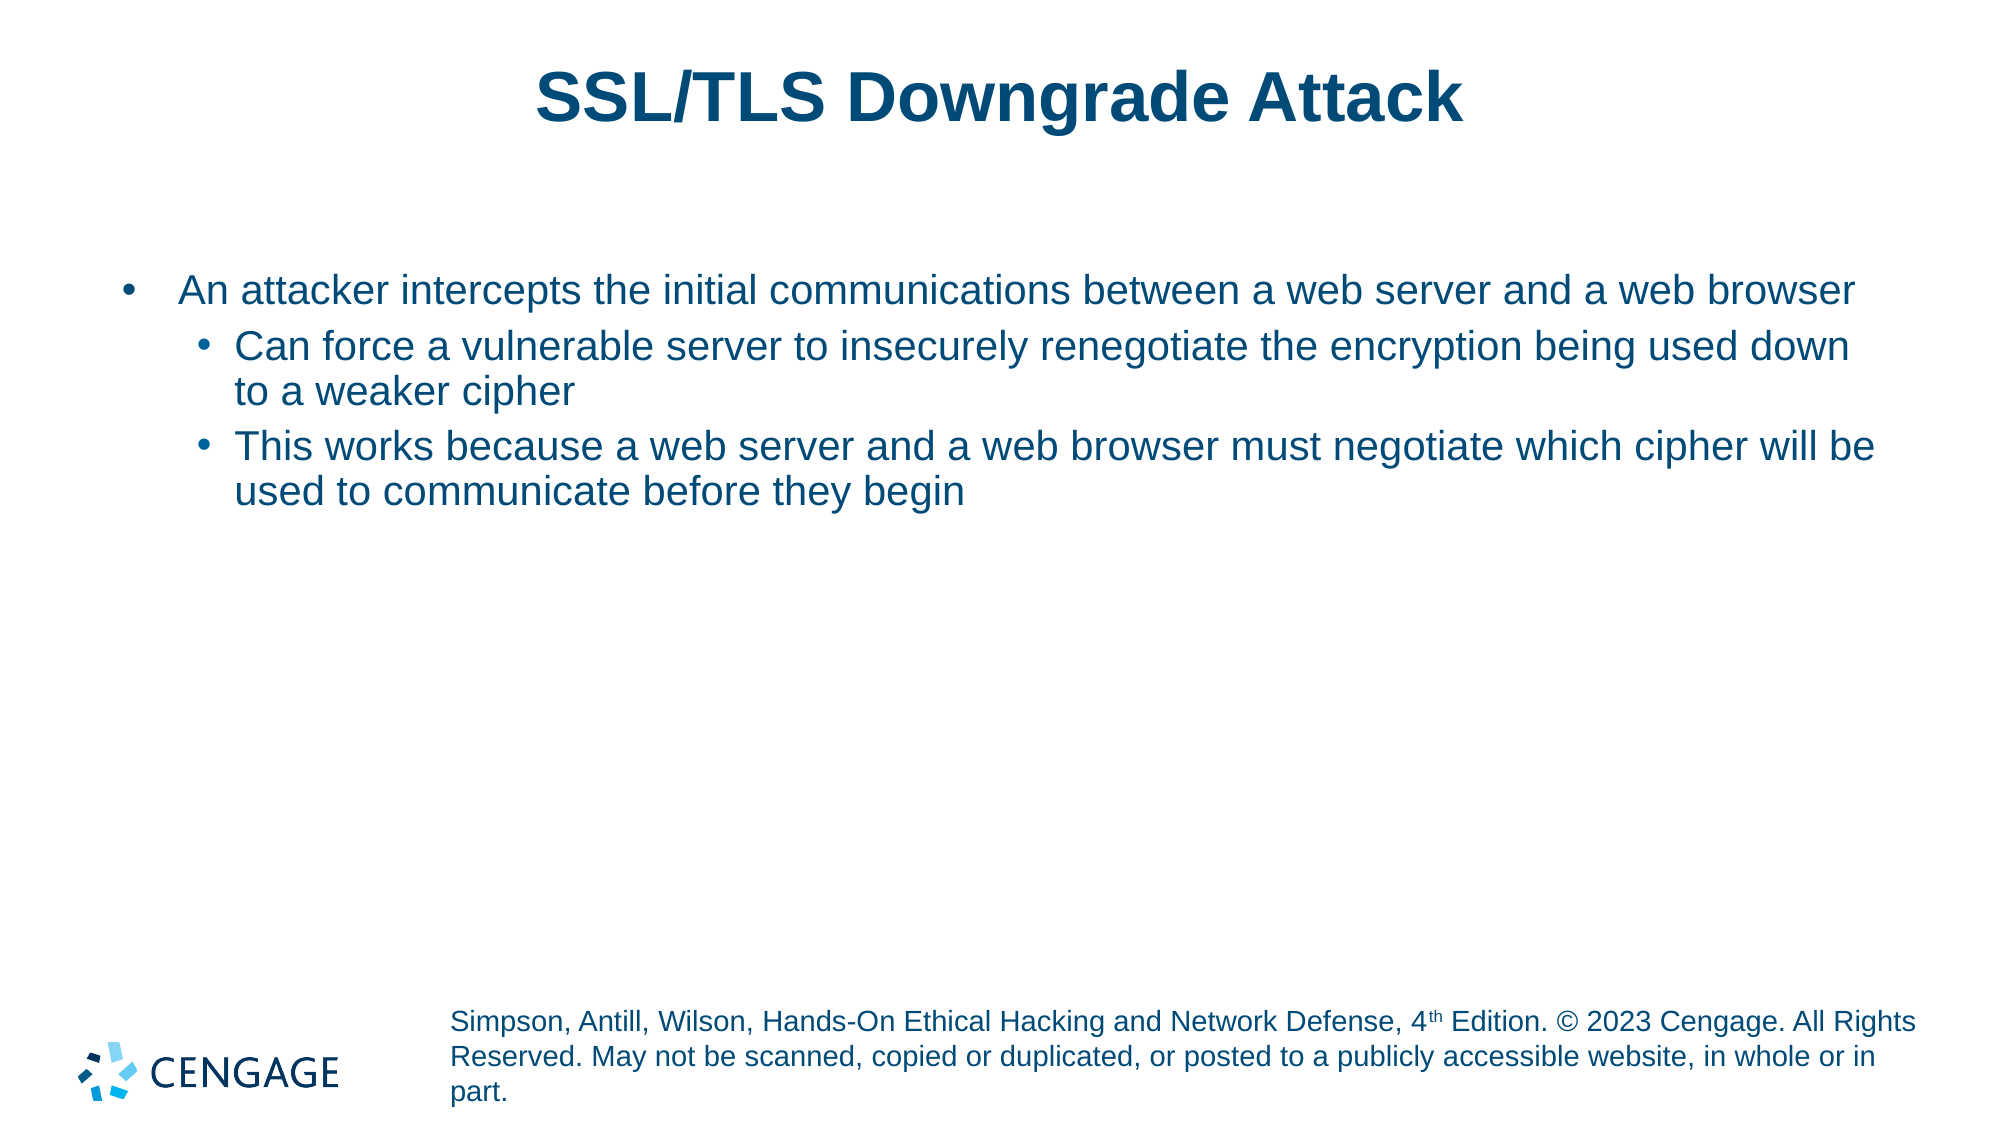

# SSL/TLS Downgrade Attack
An attacker intercepts the initial communications between a web server and a web browser
Can force a vulnerable server to insecurely renegotiate the encryption being used down to a weaker cipher
This works because a web server and a web browser must negotiate which cipher will be used to communicate before they begin